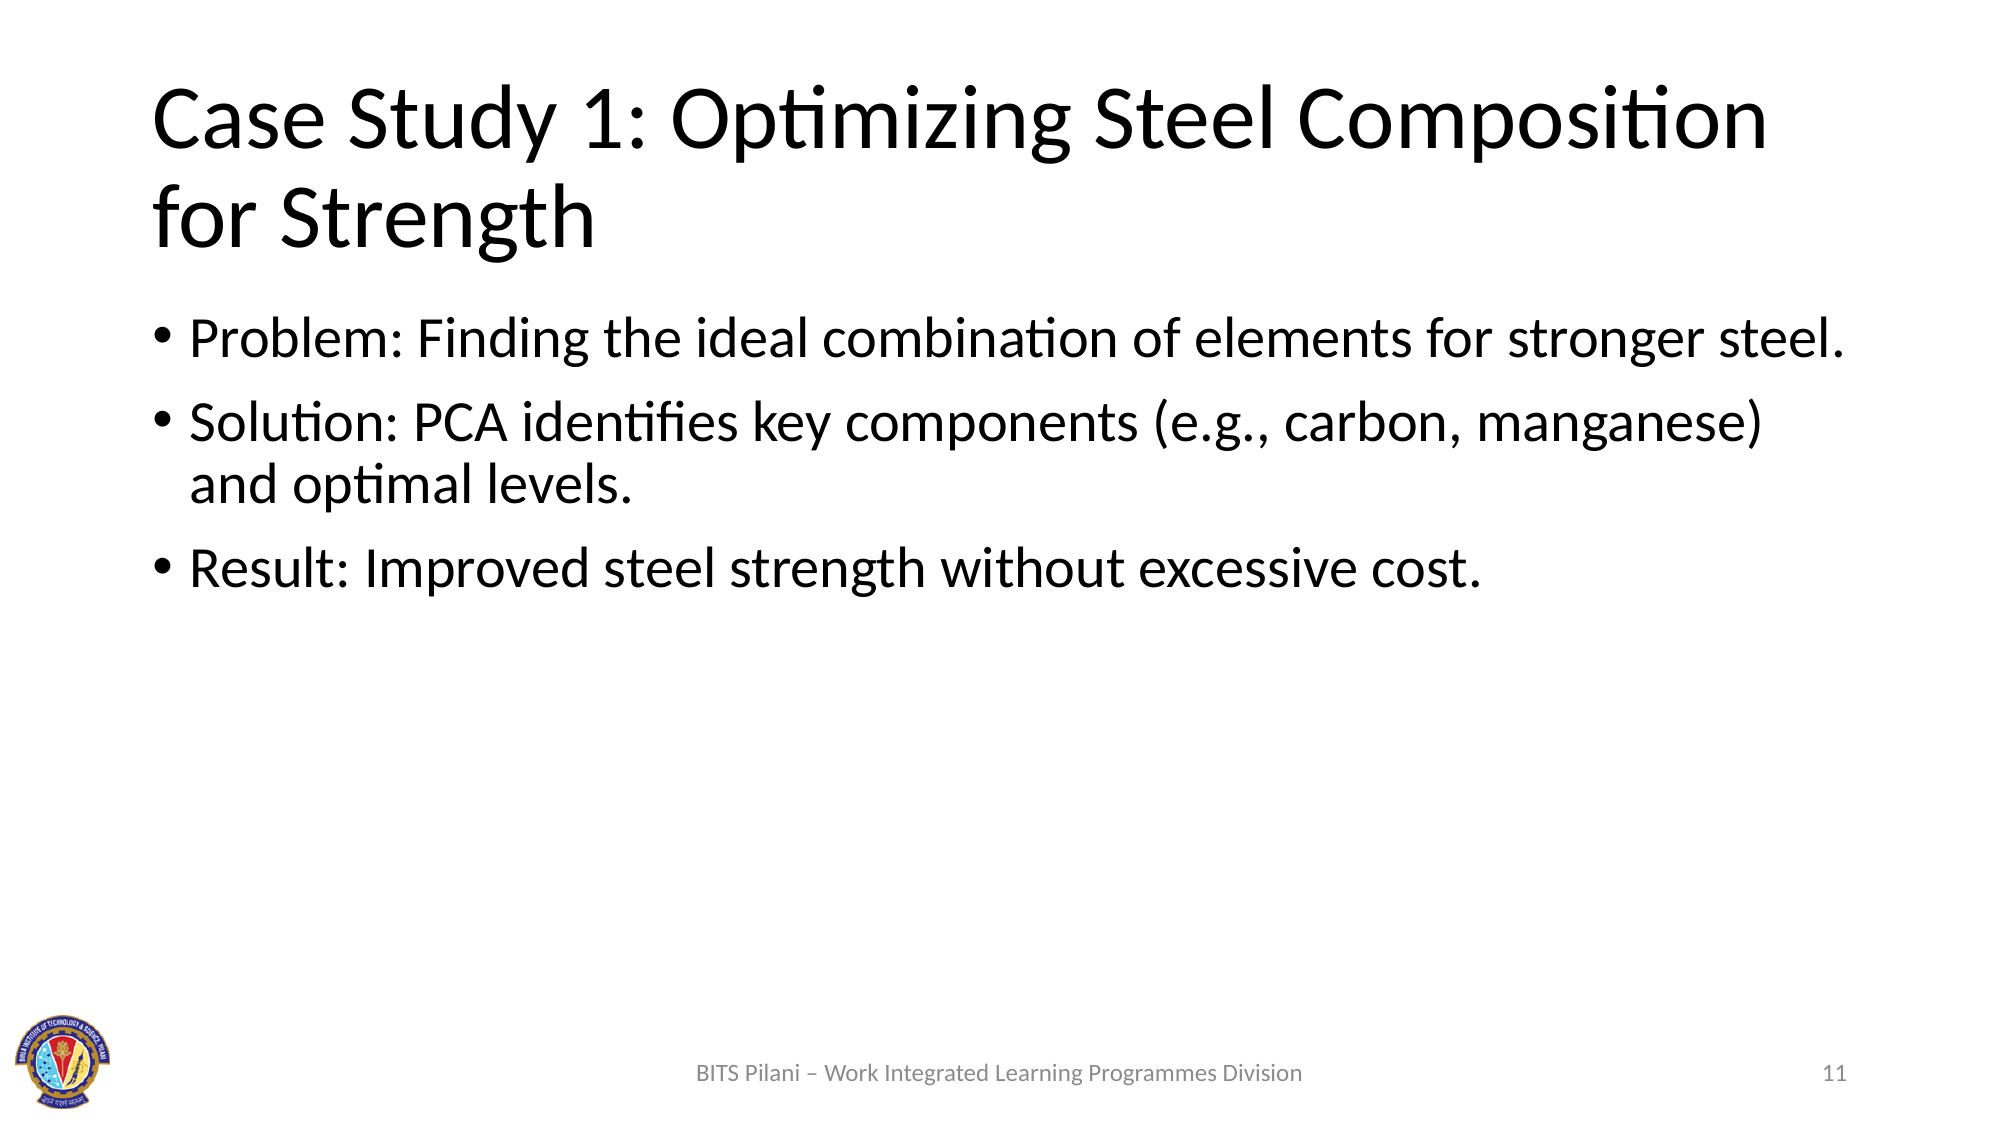

# Case Study 1: Optimizing Steel Composition for Strength
Problem: Finding the ideal combination of elements for stronger steel.
Solution: PCA identifies key components (e.g., carbon, manganese) and optimal levels.
Result: Improved steel strength without excessive cost.